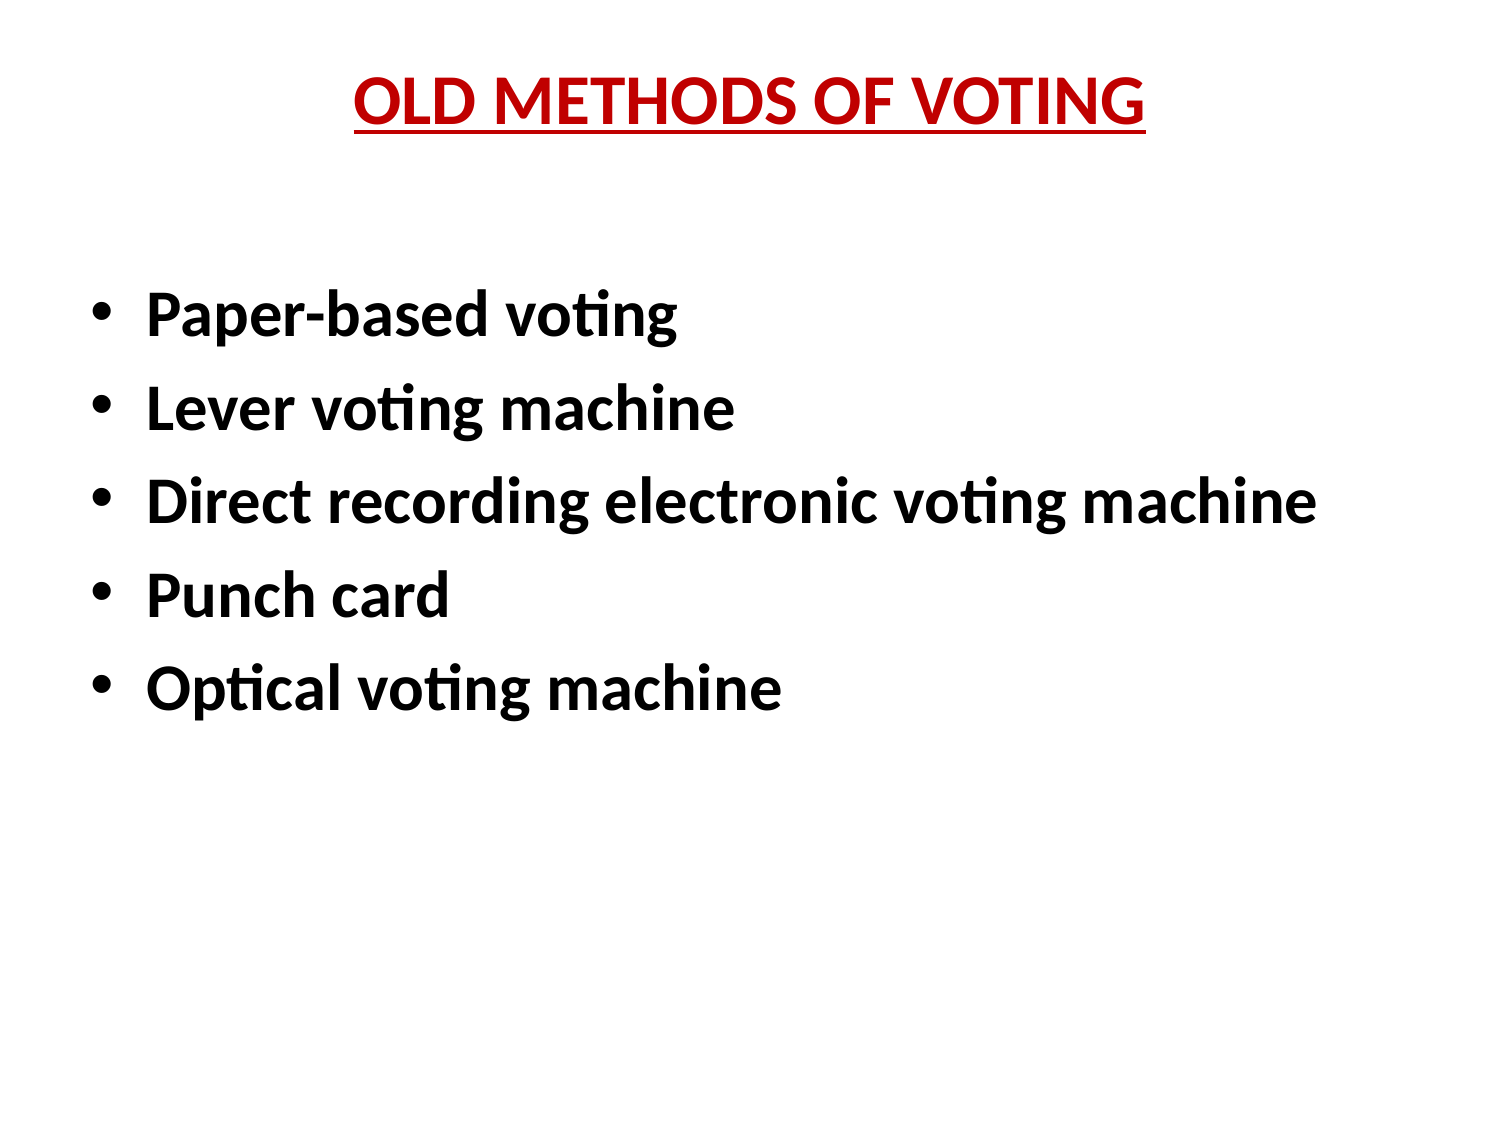

# OLD METHODS OF VOTING
Paper-based voting
Lever voting machine
Direct recording electronic voting machine
Punch card
Optical voting machine